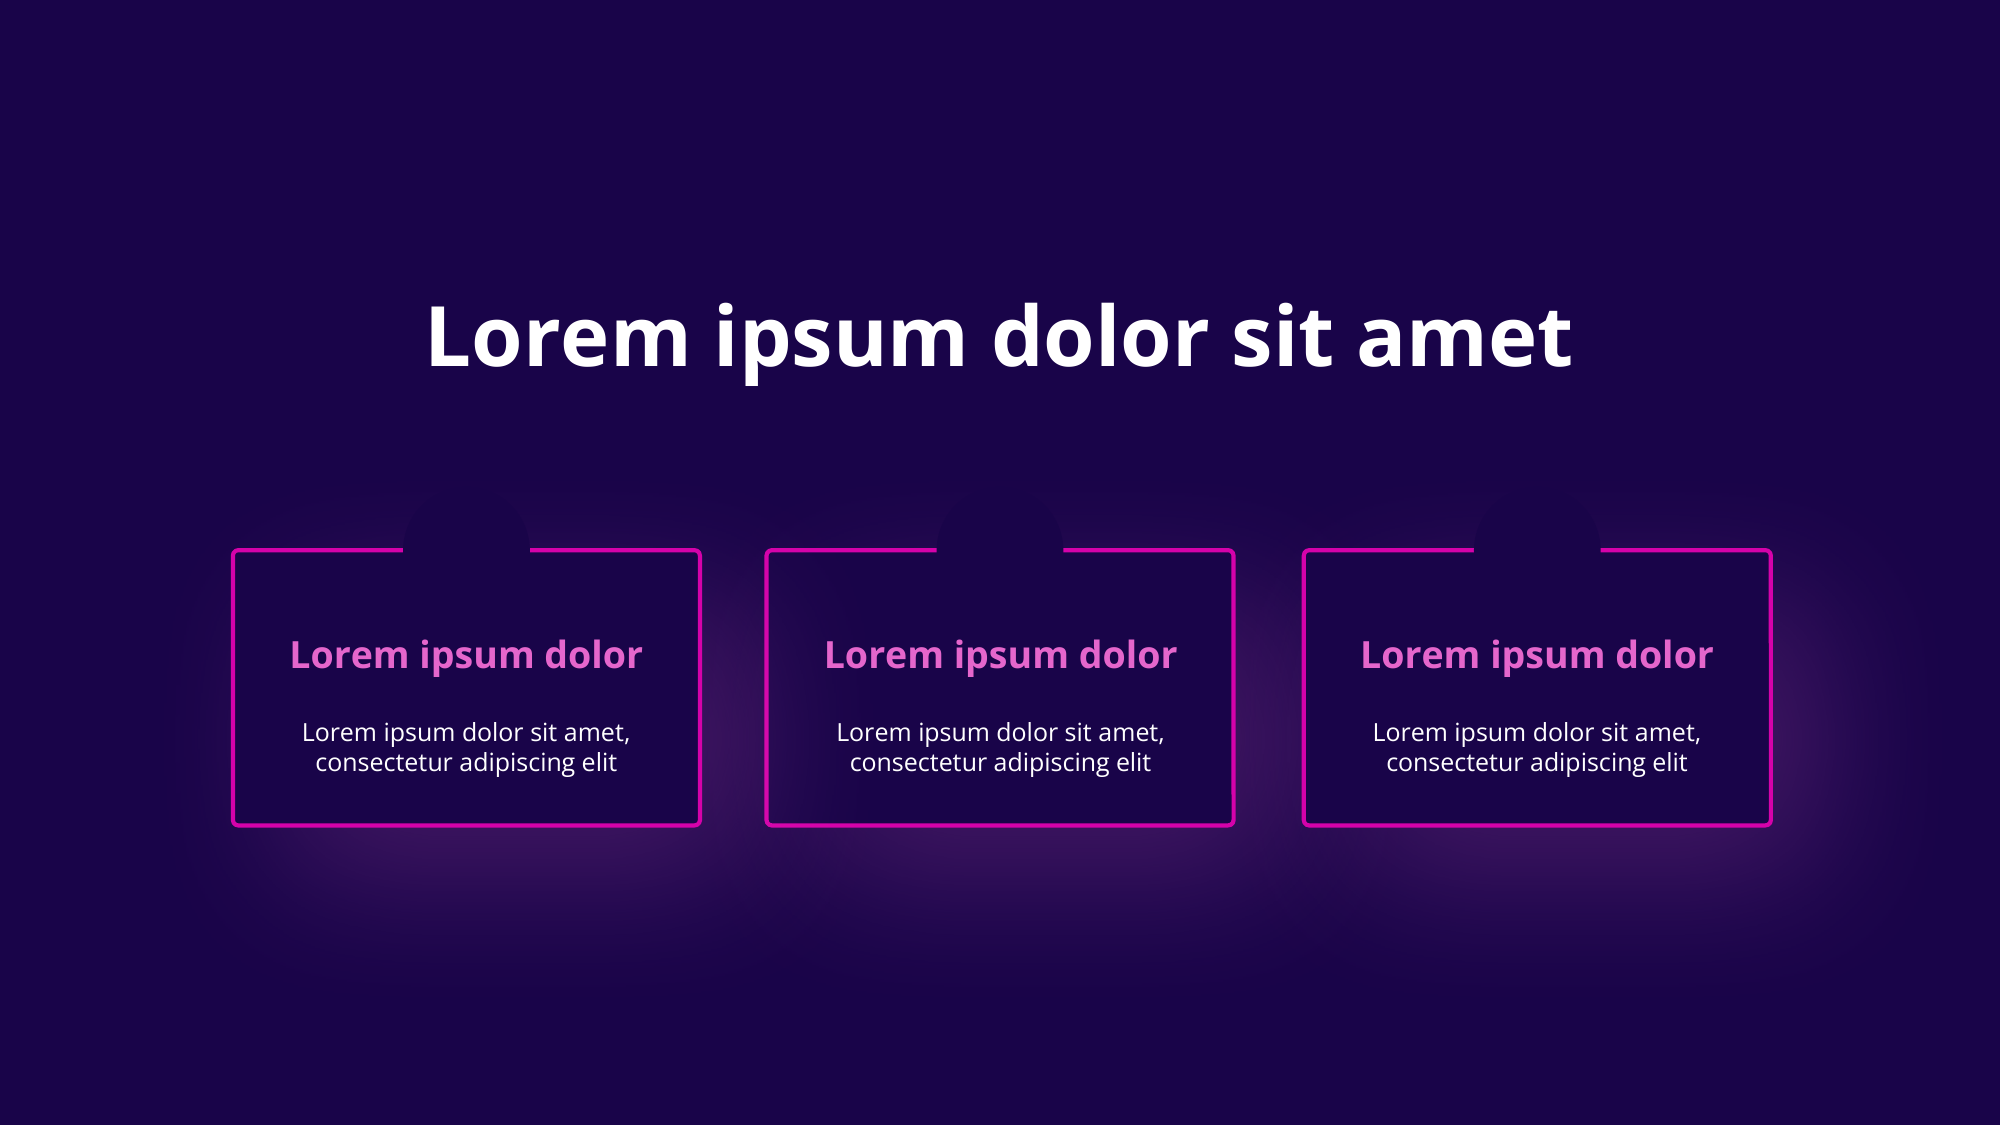

# Lorem ipsum dolor sit amet

Lorem ipsum dolor
Lorem ipsum dolor
Lorem ipsum dolor
Lorem ipsum dolor sit amet, consectetur adipiscing elit
Lorem ipsum dolor sit amet, consectetur adipiscing elit
Lorem ipsum dolor sit amet, consectetur adipiscing elit